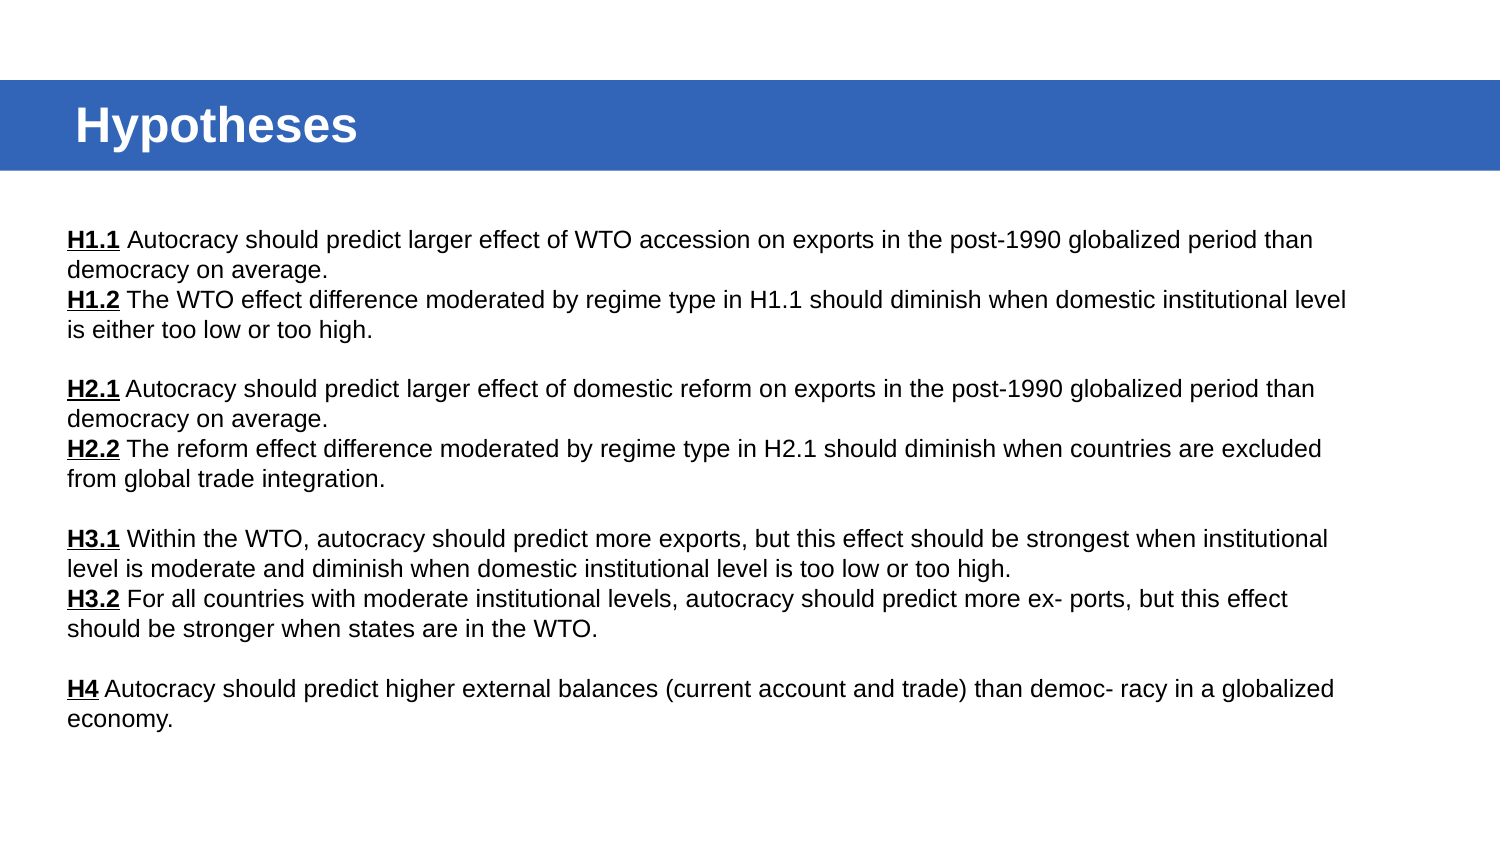

Hypotheses
H1.1 Autocracy should predict larger effect of WTO accession on exports in the post-1990 globalized period than democracy on average.
H1.2 The WTO effect difference moderated by regime type in H1.1 should diminish when domestic institutional level is either too low or too high.

H2.1 Autocracy should predict larger effect of domestic reform on exports in the post-1990 globalized period than democracy on average.
H2.2 The reform effect difference moderated by regime type in H2.1 should diminish when countries are excluded from global trade integration.

H3.1 Within the WTO, autocracy should predict more exports, but this effect should be strongest when institutional level is moderate and diminish when domestic institutional level is too low or too high.
H3.2 For all countries with moderate institutional levels, autocracy should predict more ex- ports, but this effect should be stronger when states are in the WTO.

H4 Autocracy should predict higher external balances (current account and trade) than democ- racy in a globalized economy.